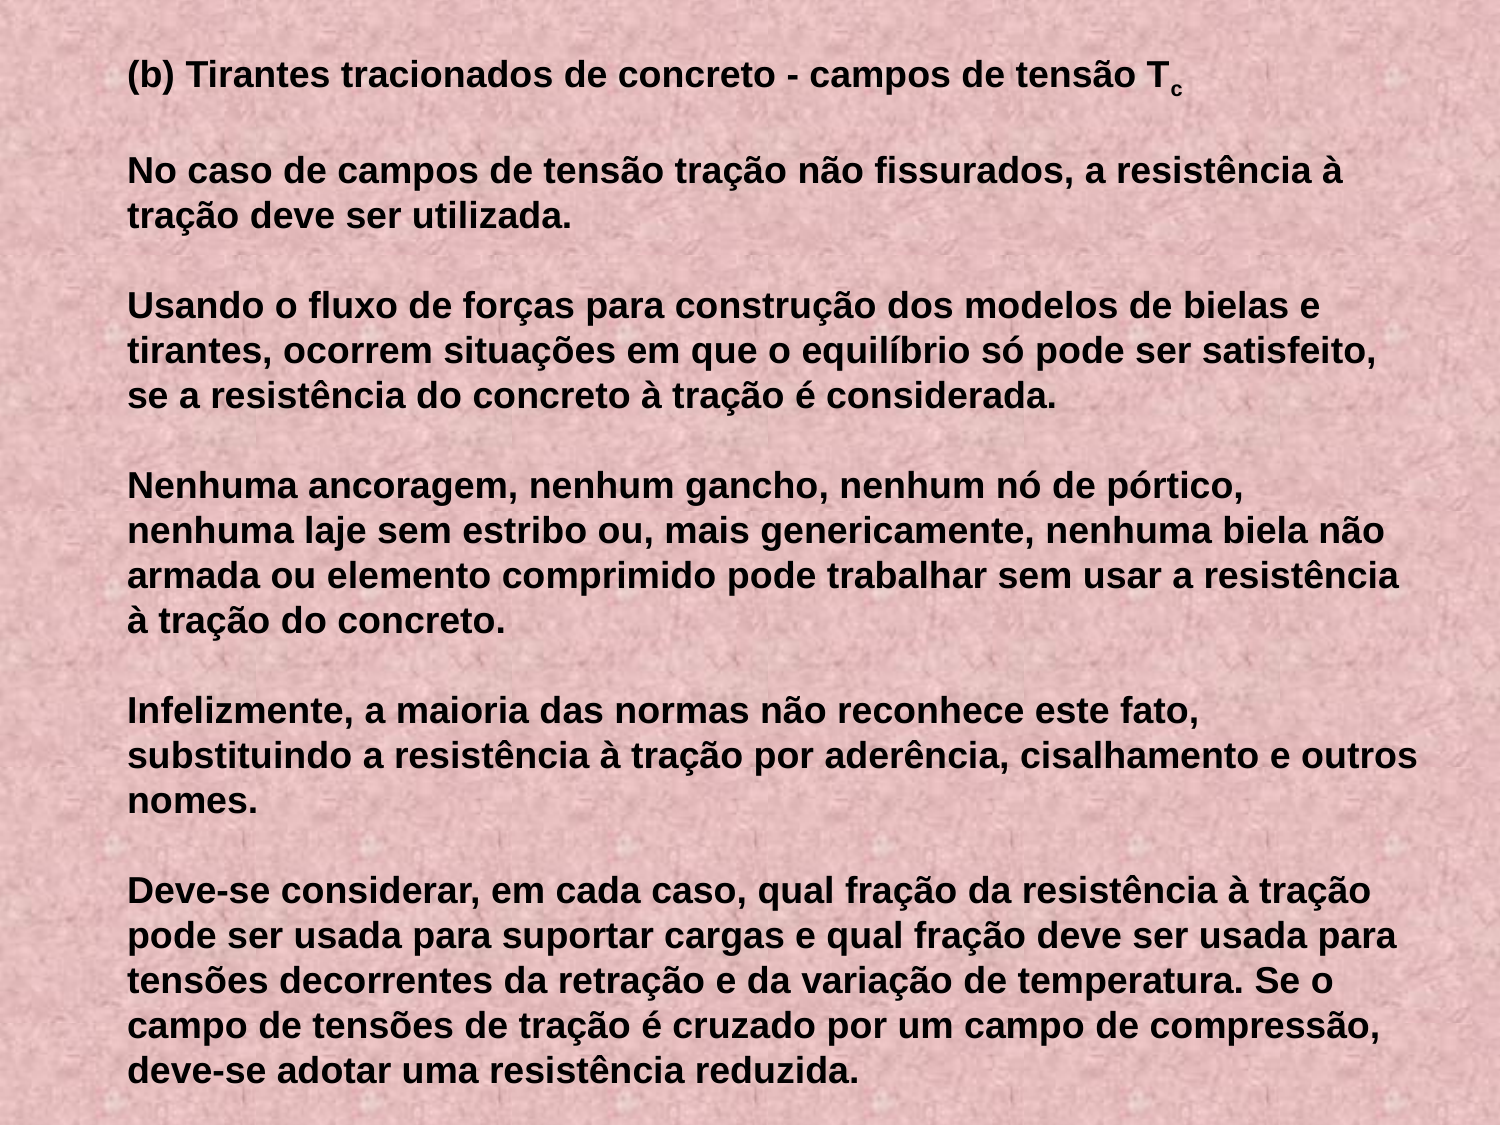

(b) Tirantes tracionados de concreto - campos de tensão Tc

No caso de campos de tensão tração não fissurados, a resistência à tração deve ser utilizada.

Usando o fluxo de forças para construção dos modelos de bielas e tirantes, ocorrem situações em que o equilíbrio só pode ser satisfeito, se a resistência do concreto à tração é considerada.

Nenhuma ancoragem, nenhum gancho, nenhum nó de pórtico, nenhuma laje sem estribo ou, mais genericamente, nenhuma biela não armada ou elemento comprimido pode trabalhar sem usar a resistência à tração do concreto.

Infelizmente, a maioria das normas não reconhece este fato, substituindo a resistência à tração por aderência, cisalhamento e outros nomes.

Deve-se considerar, em cada caso, qual fração da resistência à tração pode ser usada para suportar cargas e qual fração deve ser usada para tensões decorrentes da retração e da variação de temperatura. Se o campo de tensões de tração é cruzado por um campo de compressão, deve-se adotar uma resistência reduzida.